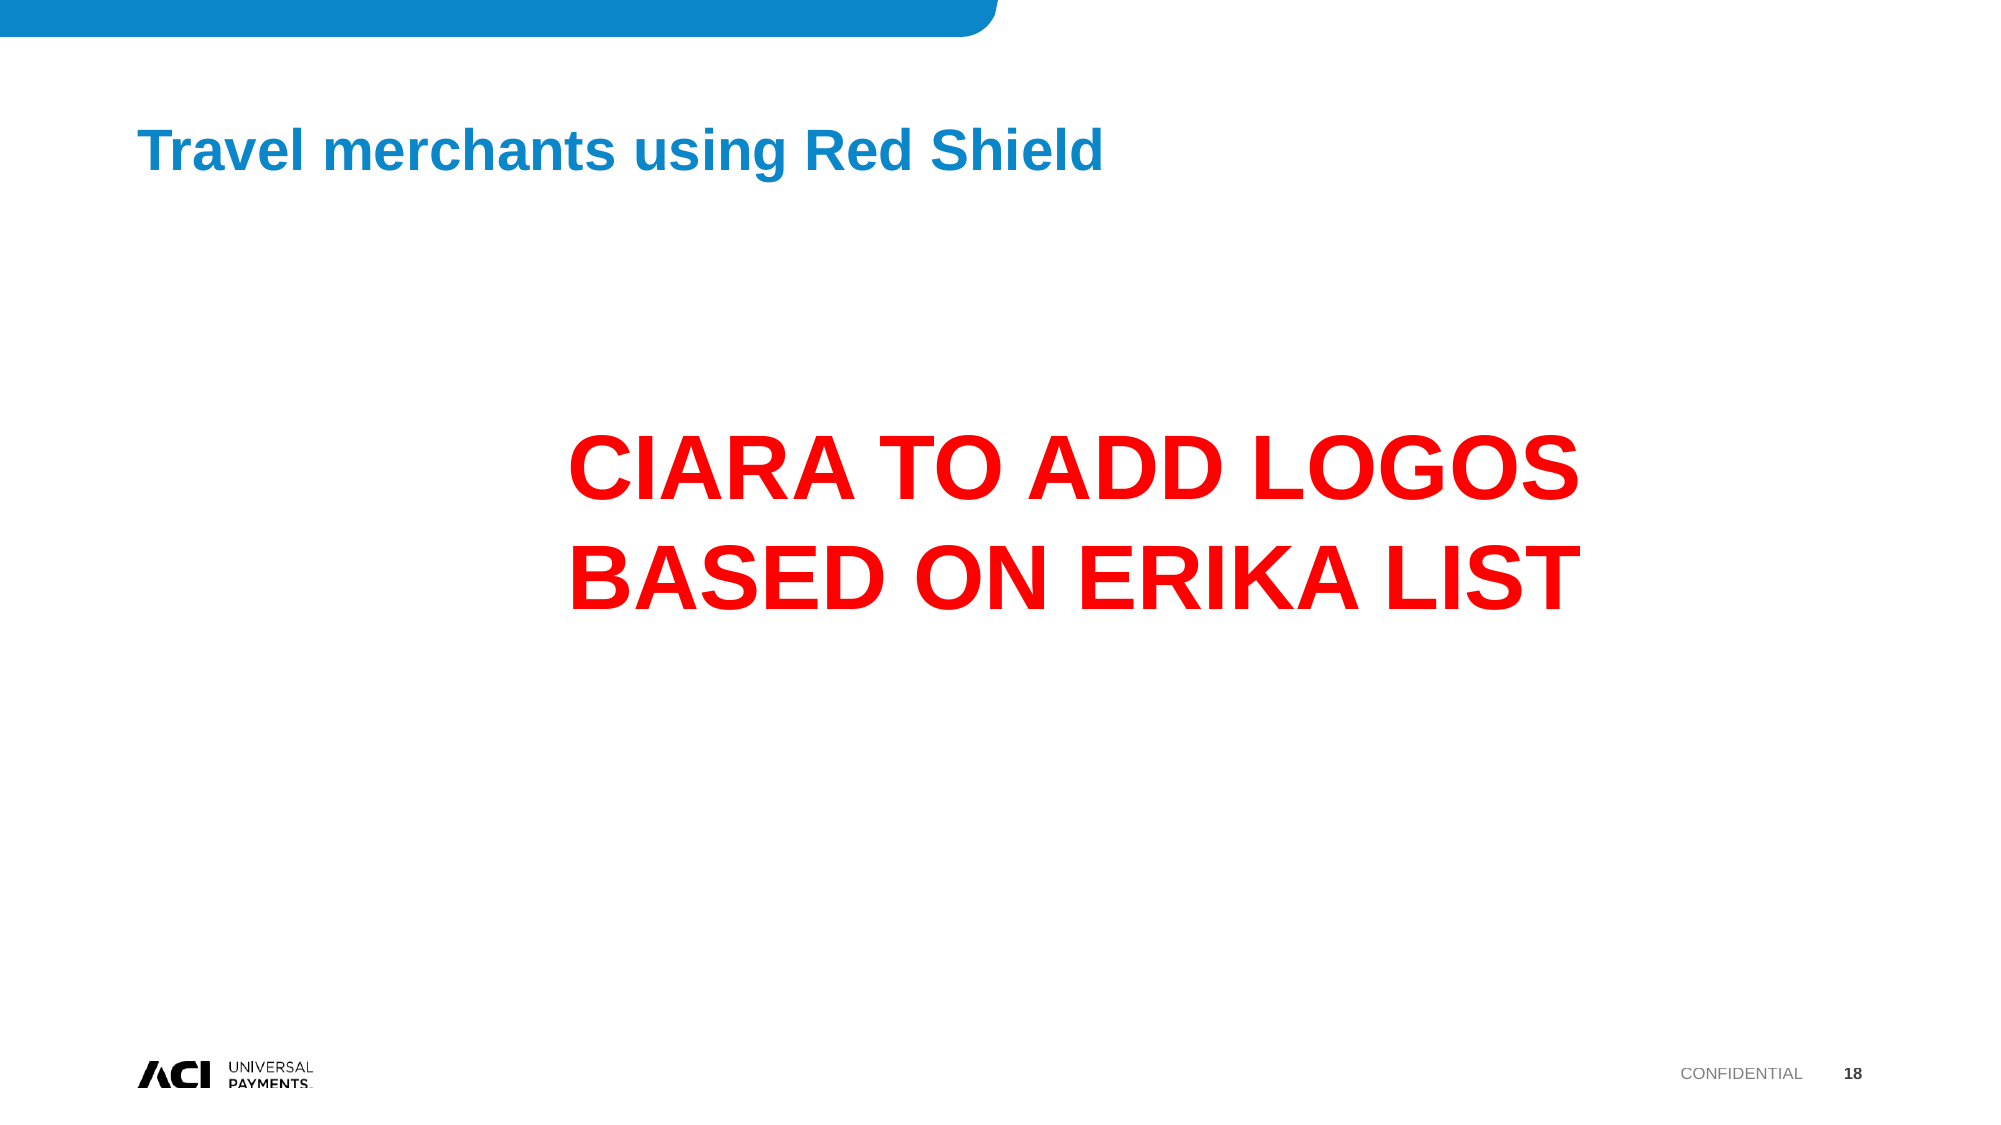

Travel merchants using Red Shield

CIARA TO ADD LOGOS BASED ON ERIKA LIST
Confidential
18